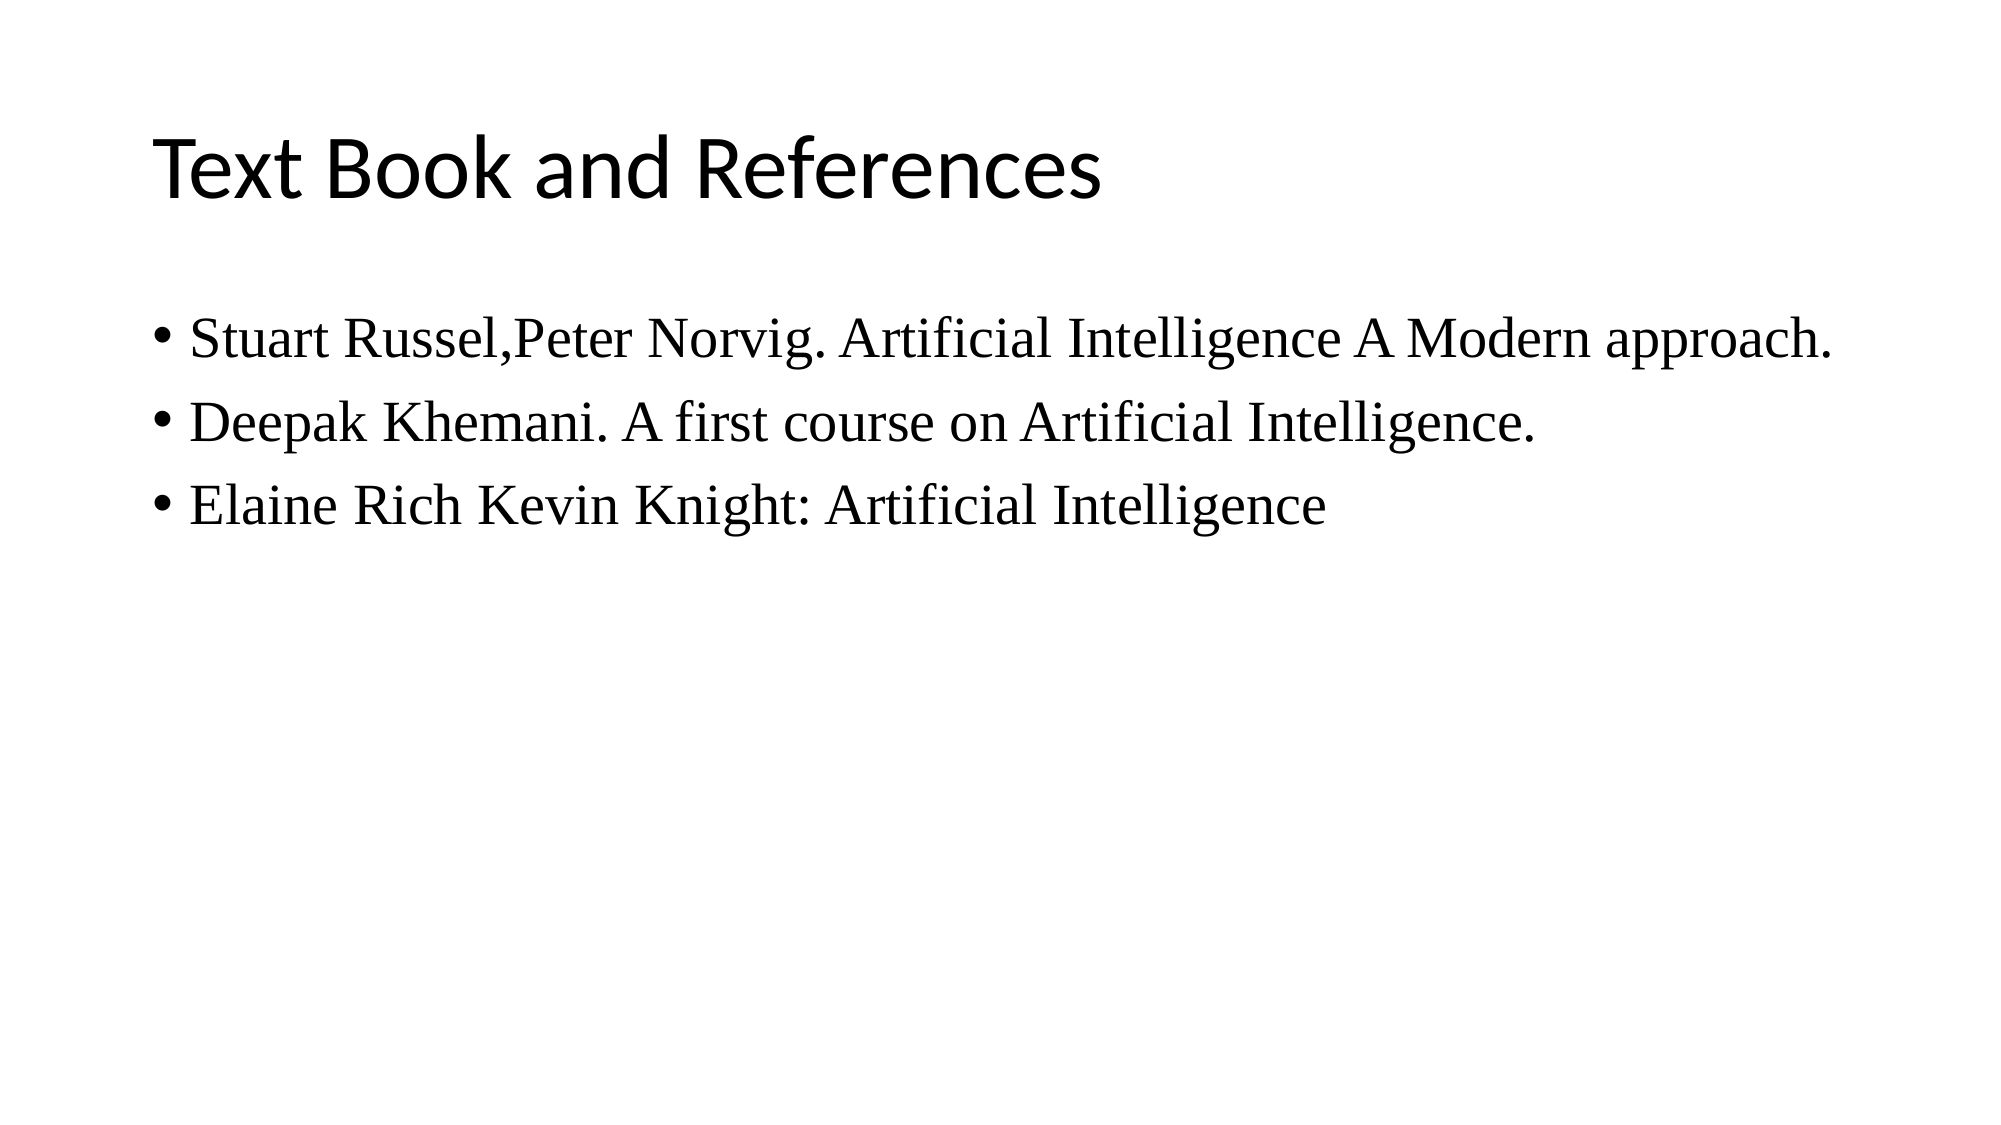

# Text Book and References
Stuart Russel,Peter Norvig. Artificial Intelligence A Modern approach.
Deepak Khemani. A first course on Artificial Intelligence.
Elaine Rich Kevin Knight: Artificial Intelligence